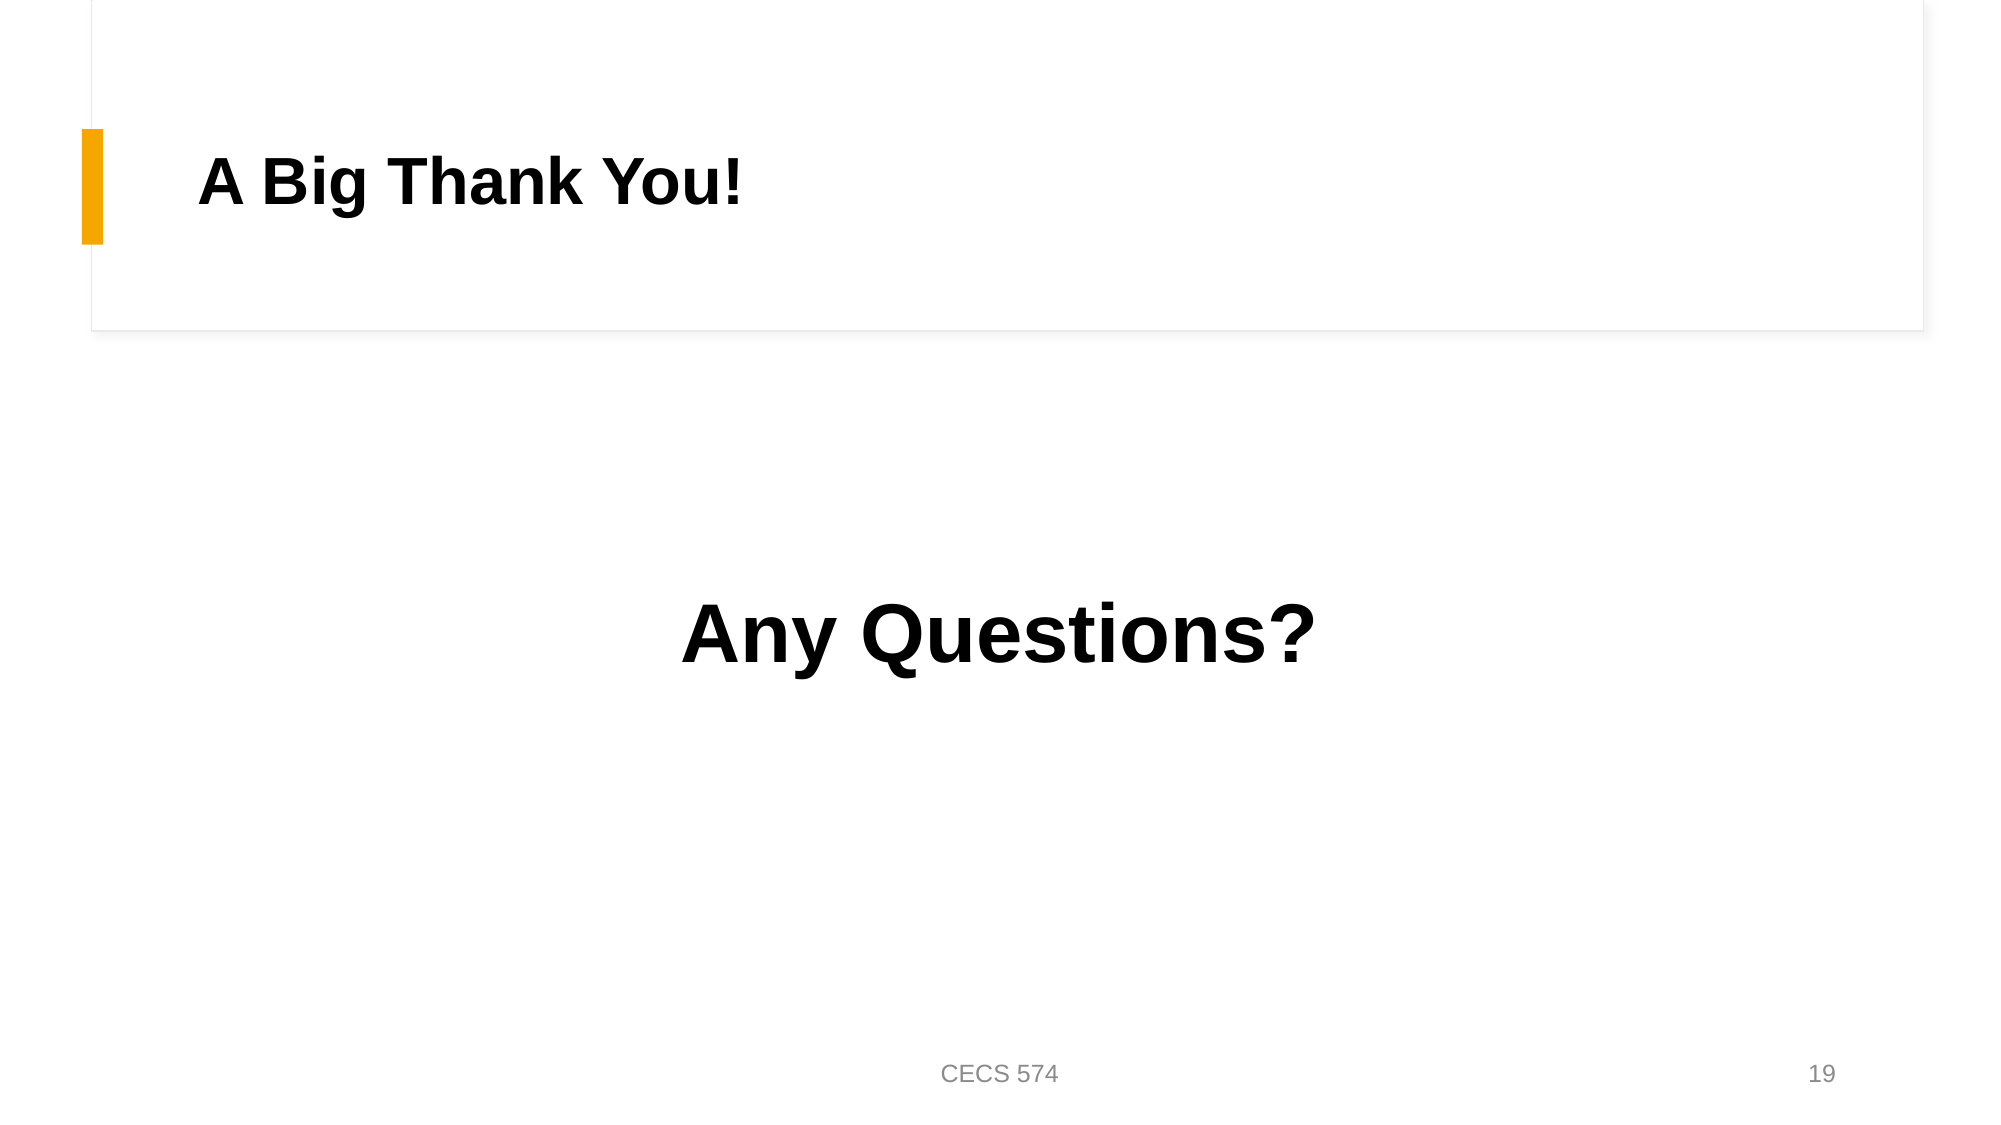

# A Big Thank You!
Any Questions?
CECS 574
19